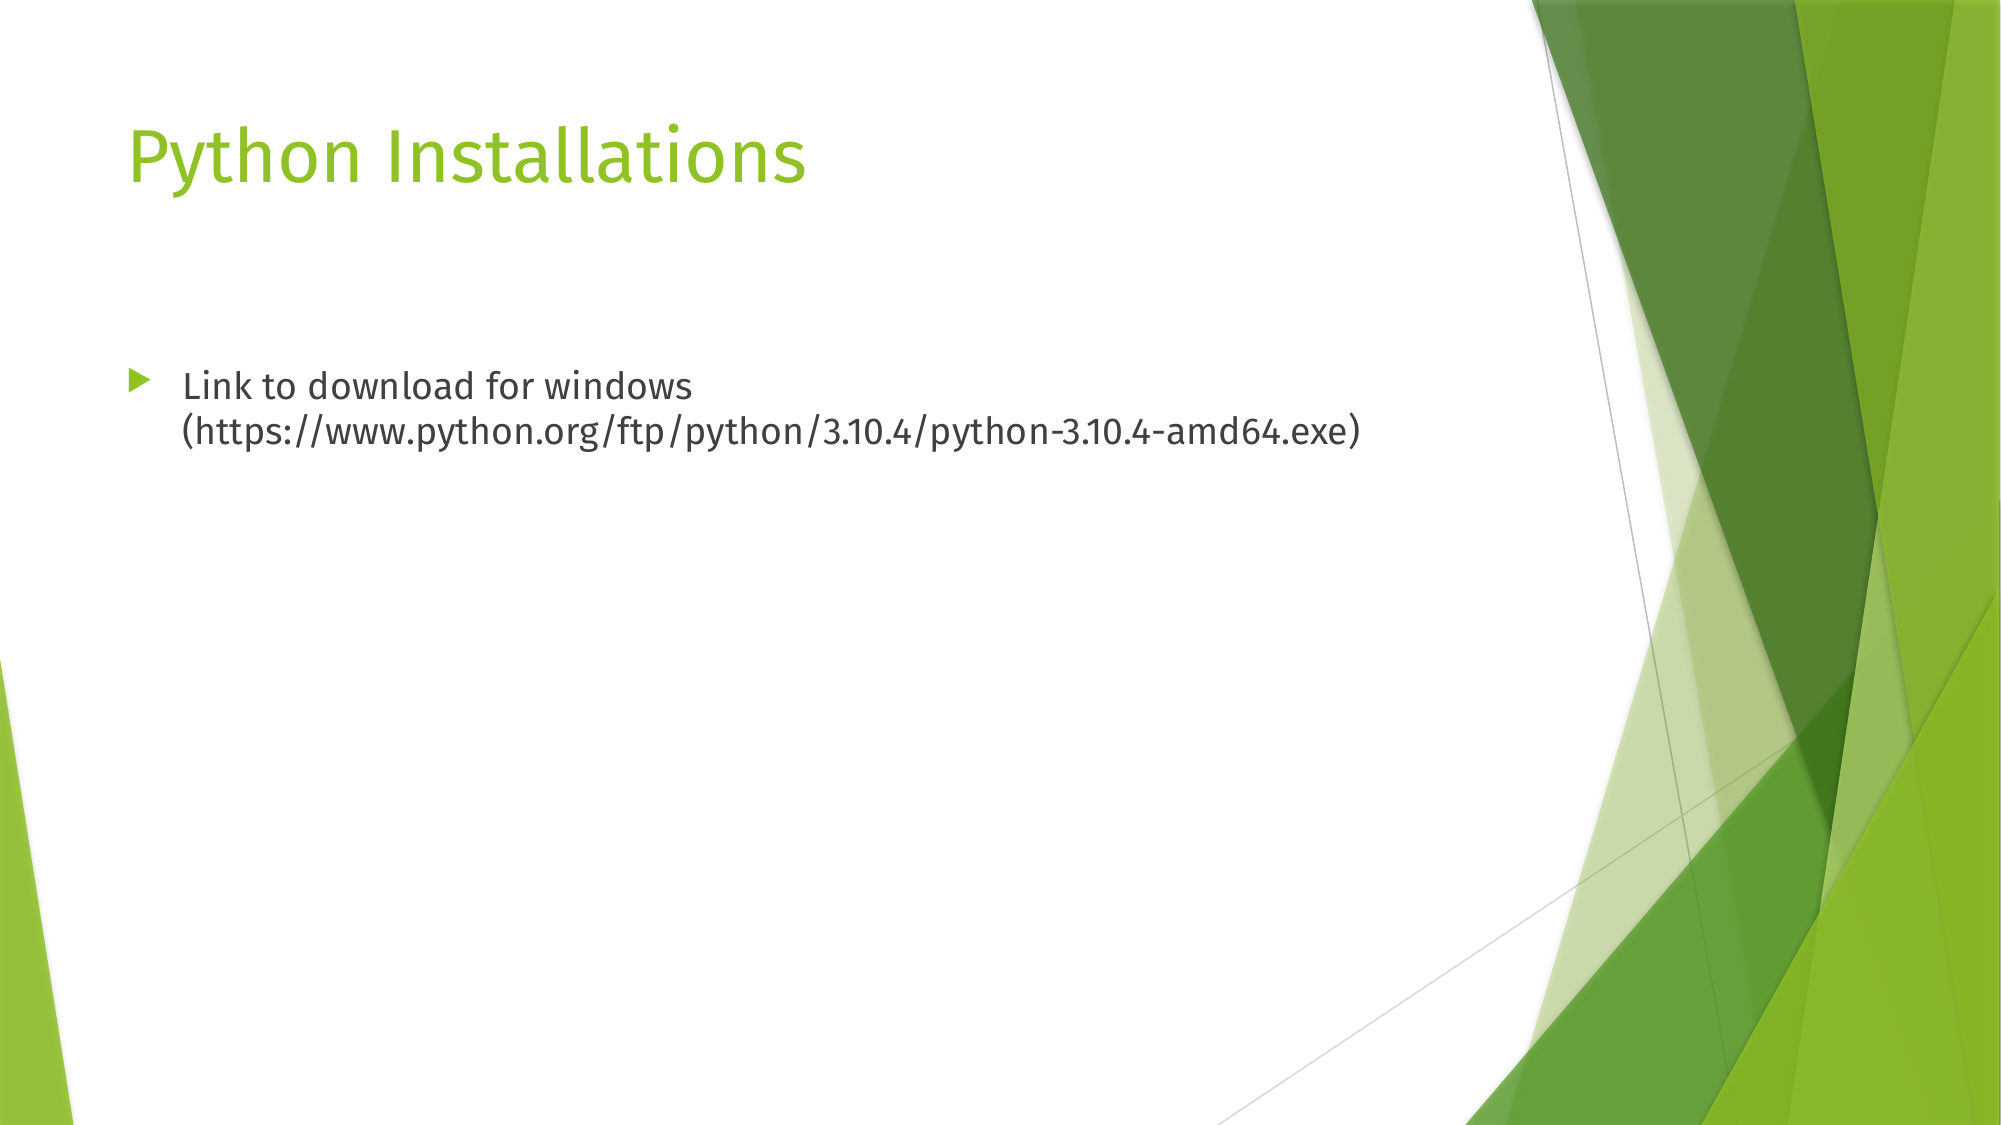

# Python Installations
Link to download for windows (https://www.python.org/ftp/python/3.10.4/python-3.10.4-amd64.exe)